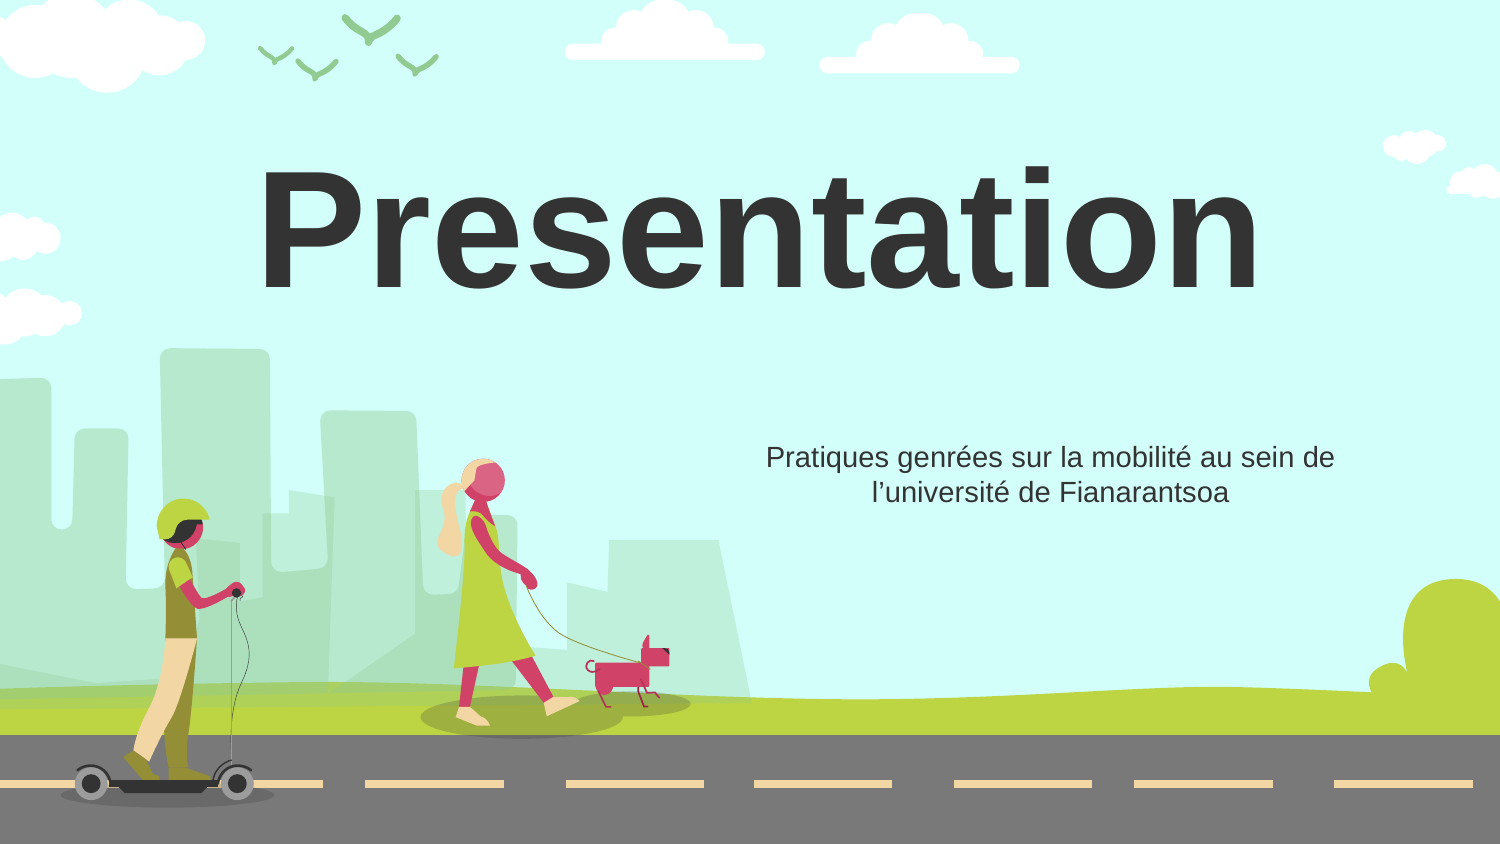

# Presentation

Pratiques genrées sur la mobilité au sein de l’université de Fianarantsoa